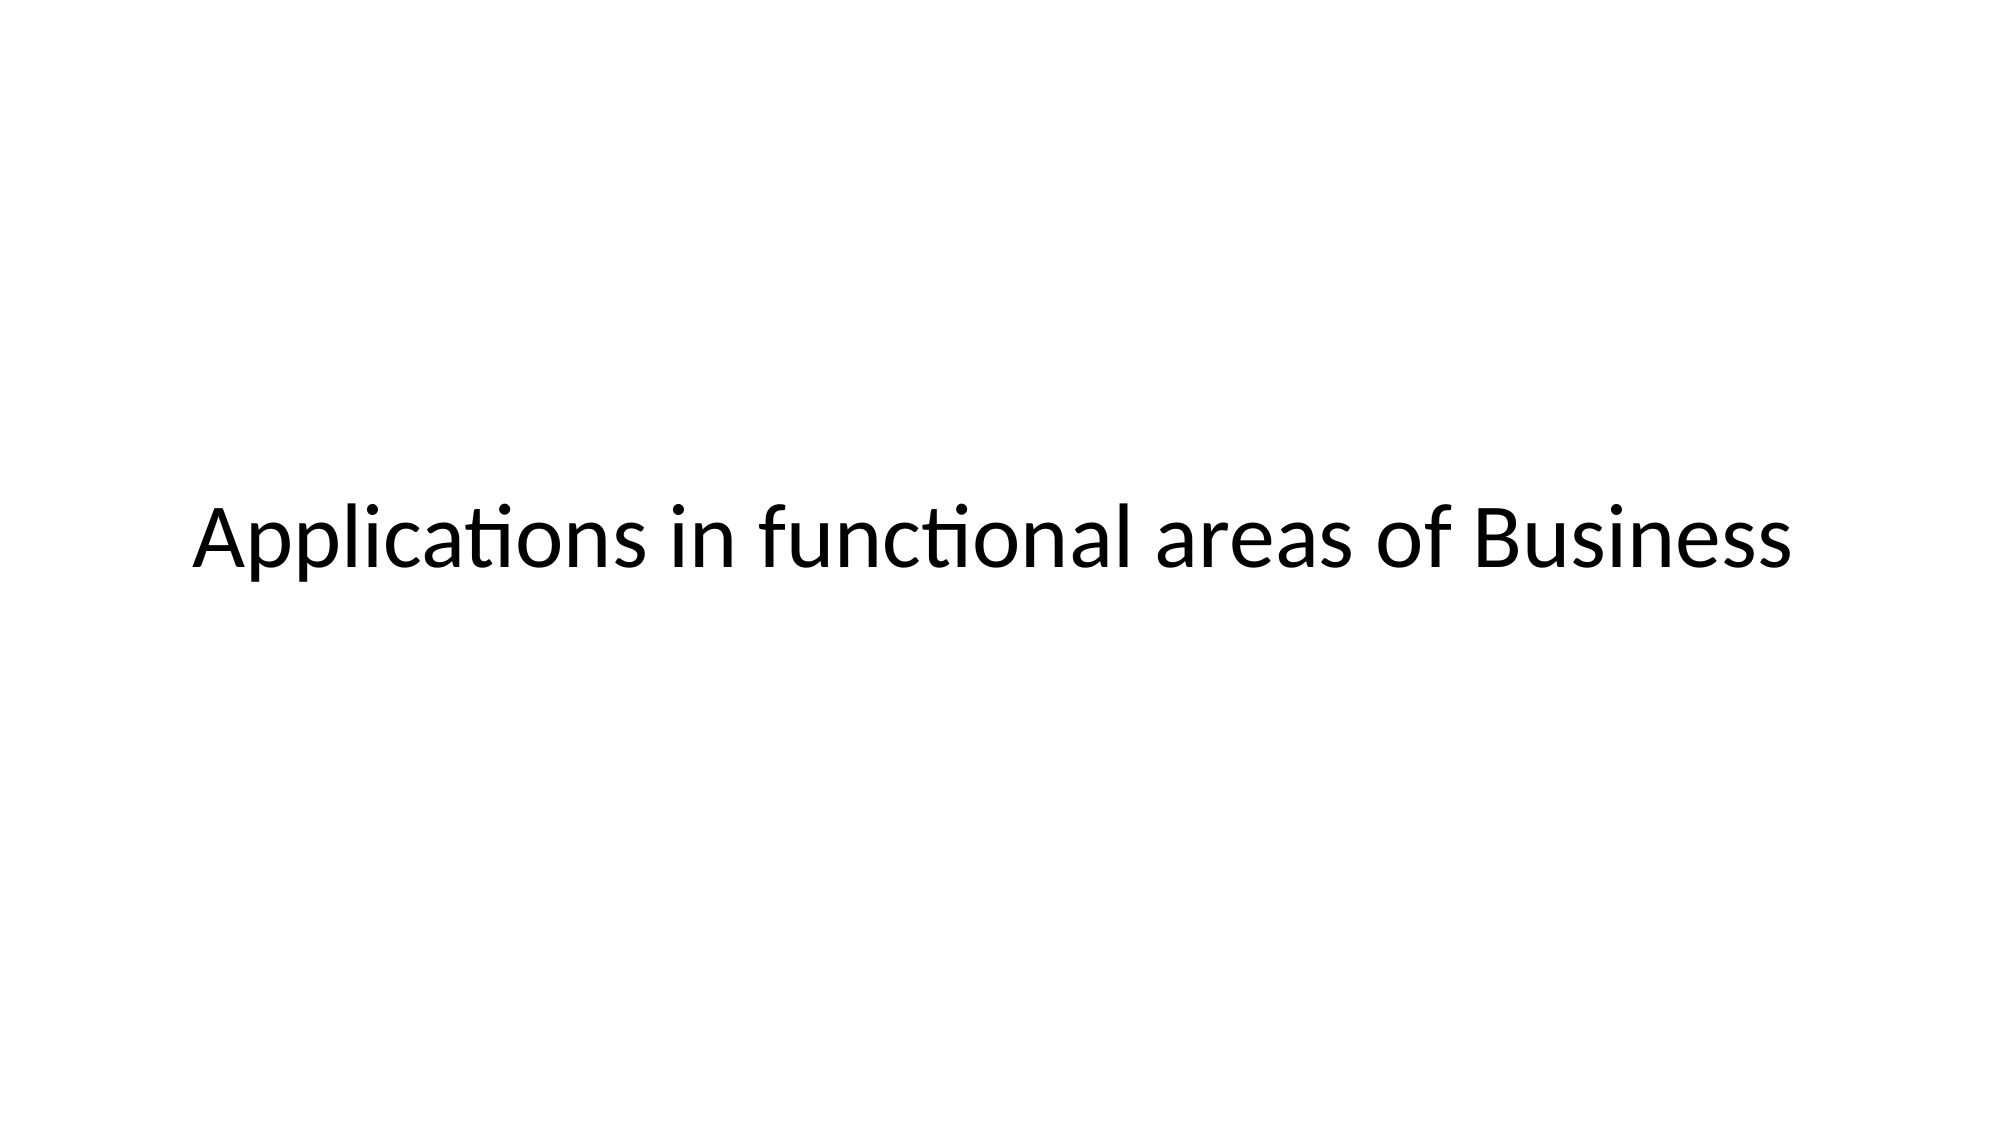

# Applications in functional areas of Business